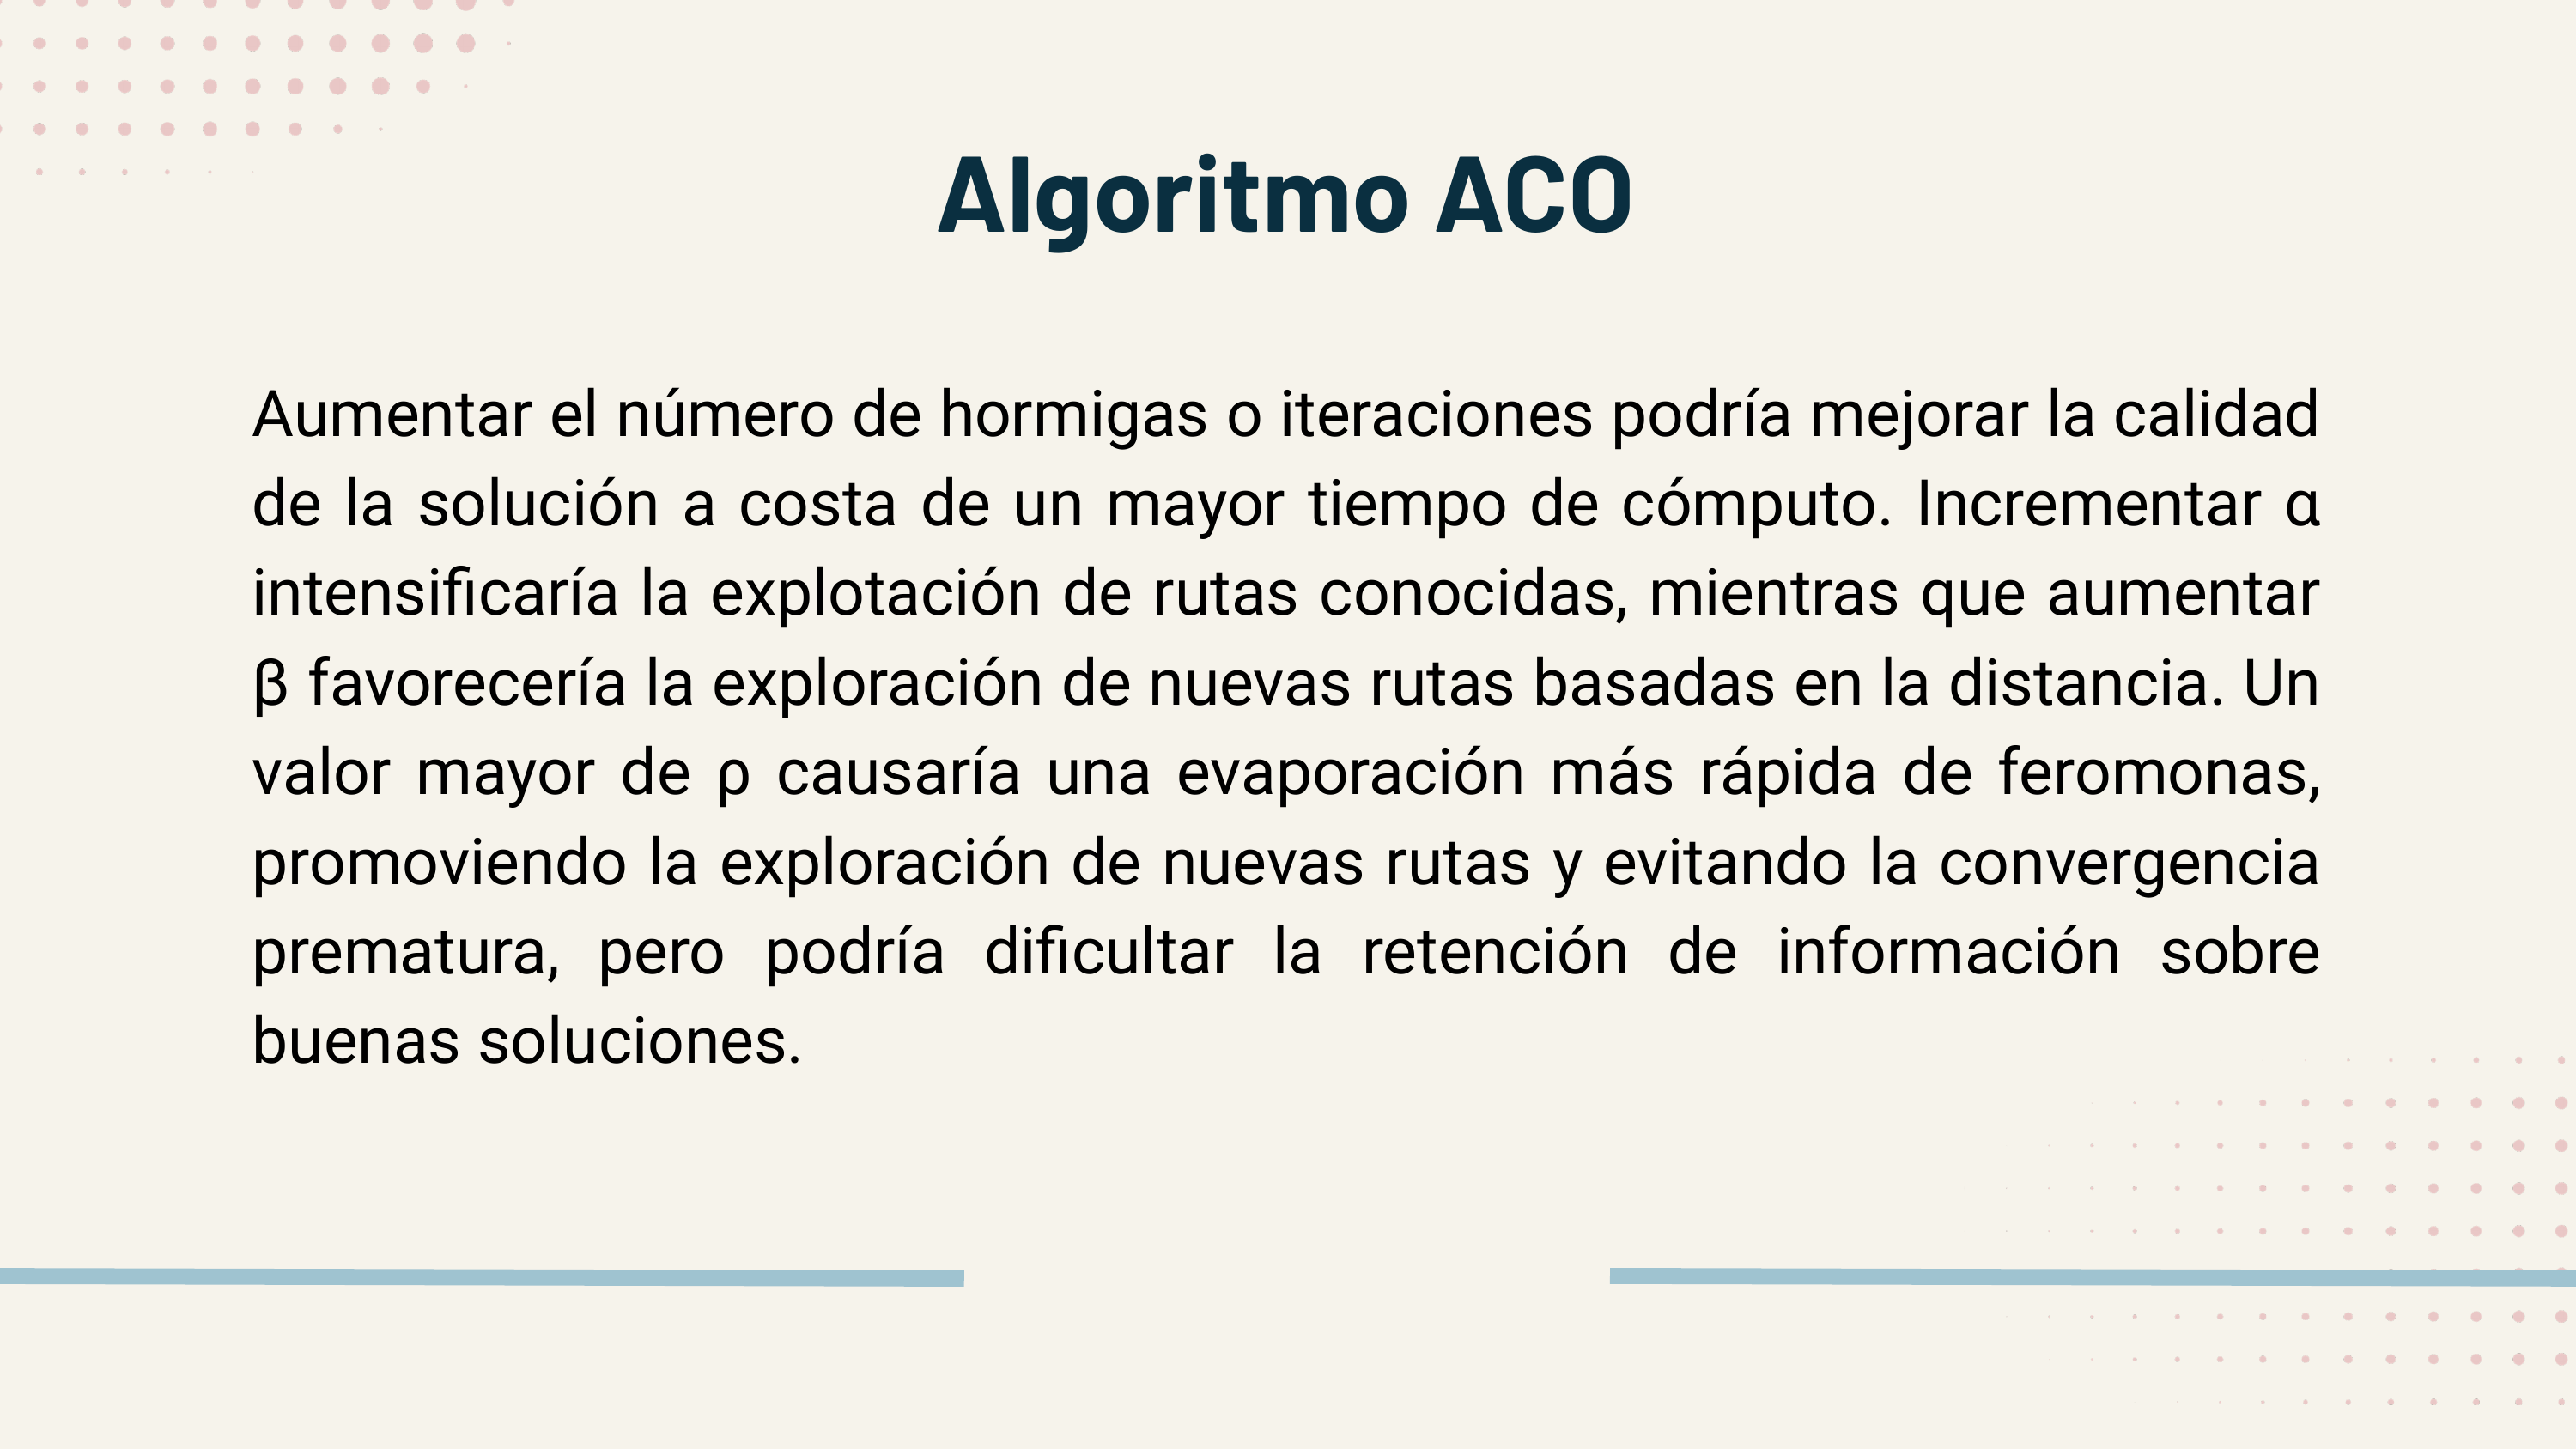

Algoritmo ACO
Aumentar el número de hormigas o iteraciones podría mejorar la calidad de la solución a costa de un mayor tiempo de cómputo. Incrementar α intensificaría la explotación de rutas conocidas, mientras que aumentar β favorecería la exploración de nuevas rutas basadas en la distancia. Un valor mayor de ρ causaría una evaporación más rápida de feromonas, promoviendo la exploración de nuevas rutas y evitando la convergencia prematura, pero podría dificultar la retención de información sobre buenas soluciones.